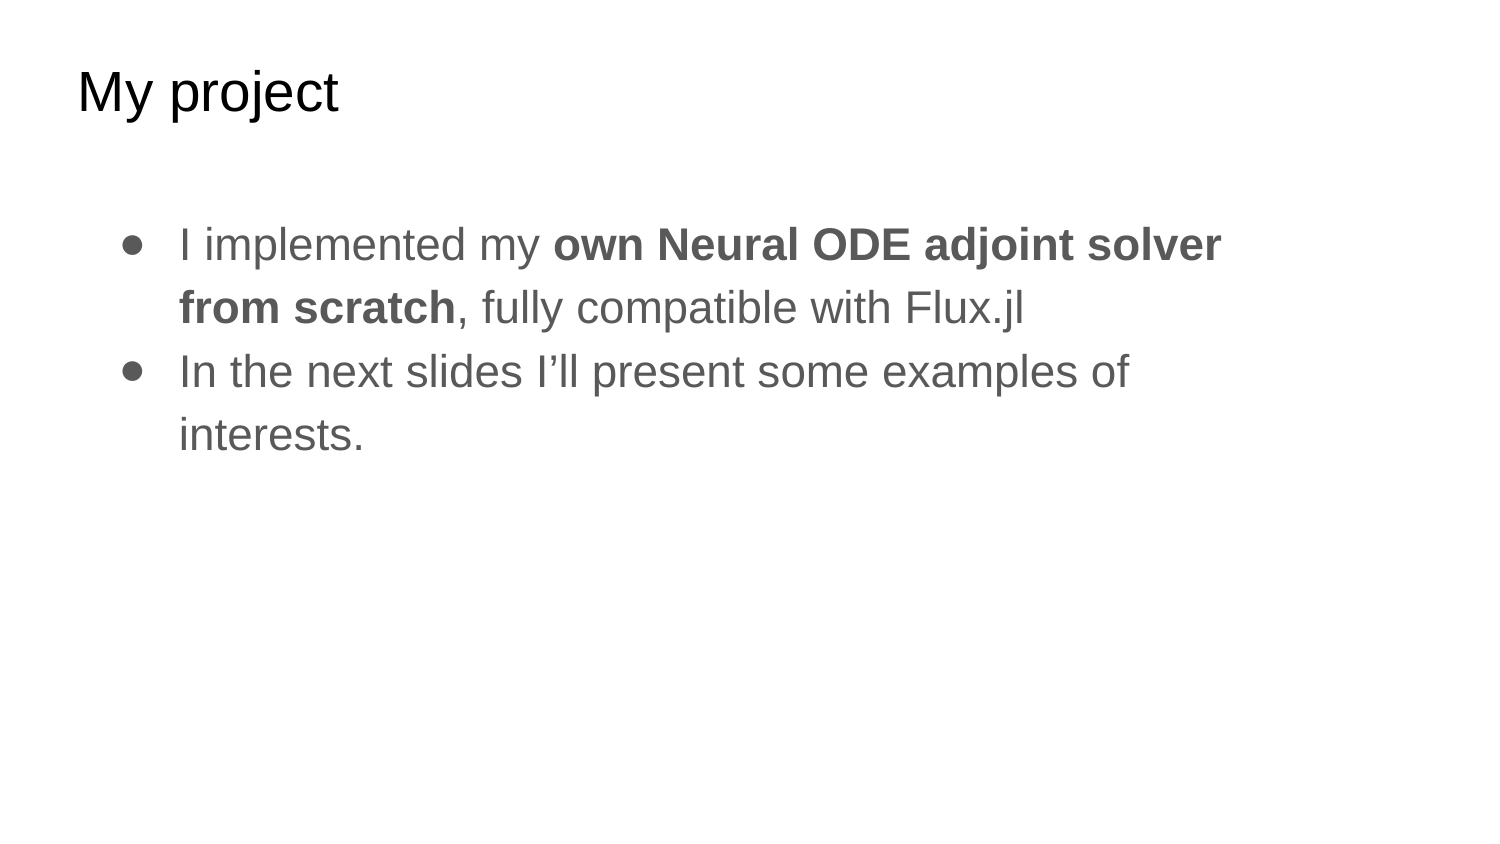

# My project
I implemented my own Neural ODE adjoint solver from scratch, fully compatible with Flux.jl
In the next slides I’ll present some examples of interests.